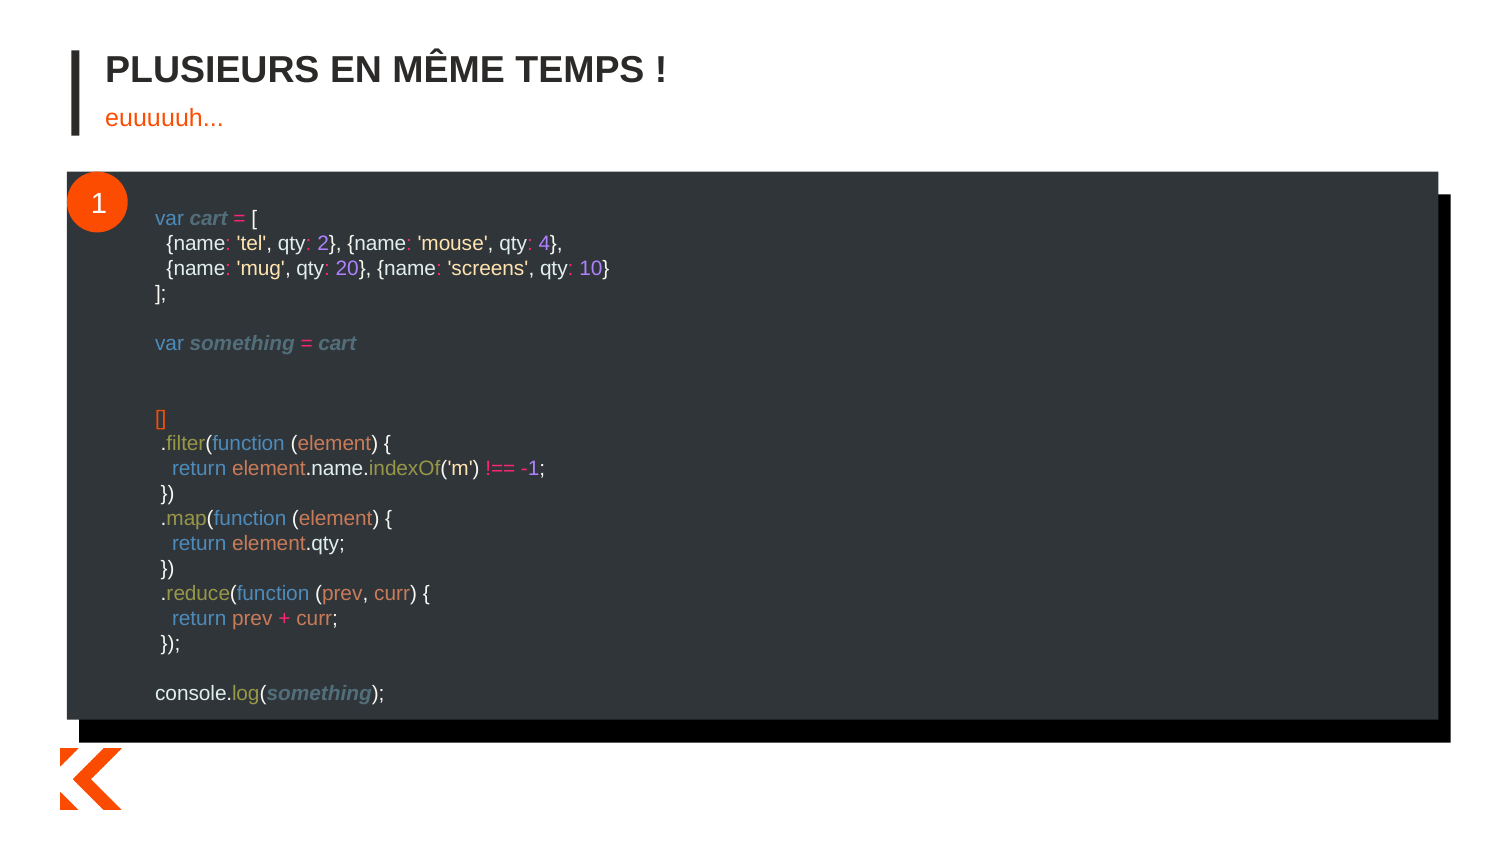

# PLUSIEURS EN MÊME TEMPS !
euuuuuh...

111
1
var cart = [
  {name: 'tel', qty: 2}, {name: 'mouse', qty: 4},
  {name: 'mug', qty: 20}, {name: 'screens', qty: 10}
];

var something = cart

[]
 .filter(function (element) {
   return element.name.indexOf('m') !== -1;
 })
 .map(function (element) {
   return element.qty;
 })
 .reduce(function (prev, curr) {
   return prev + curr;
 });

console.log(something);